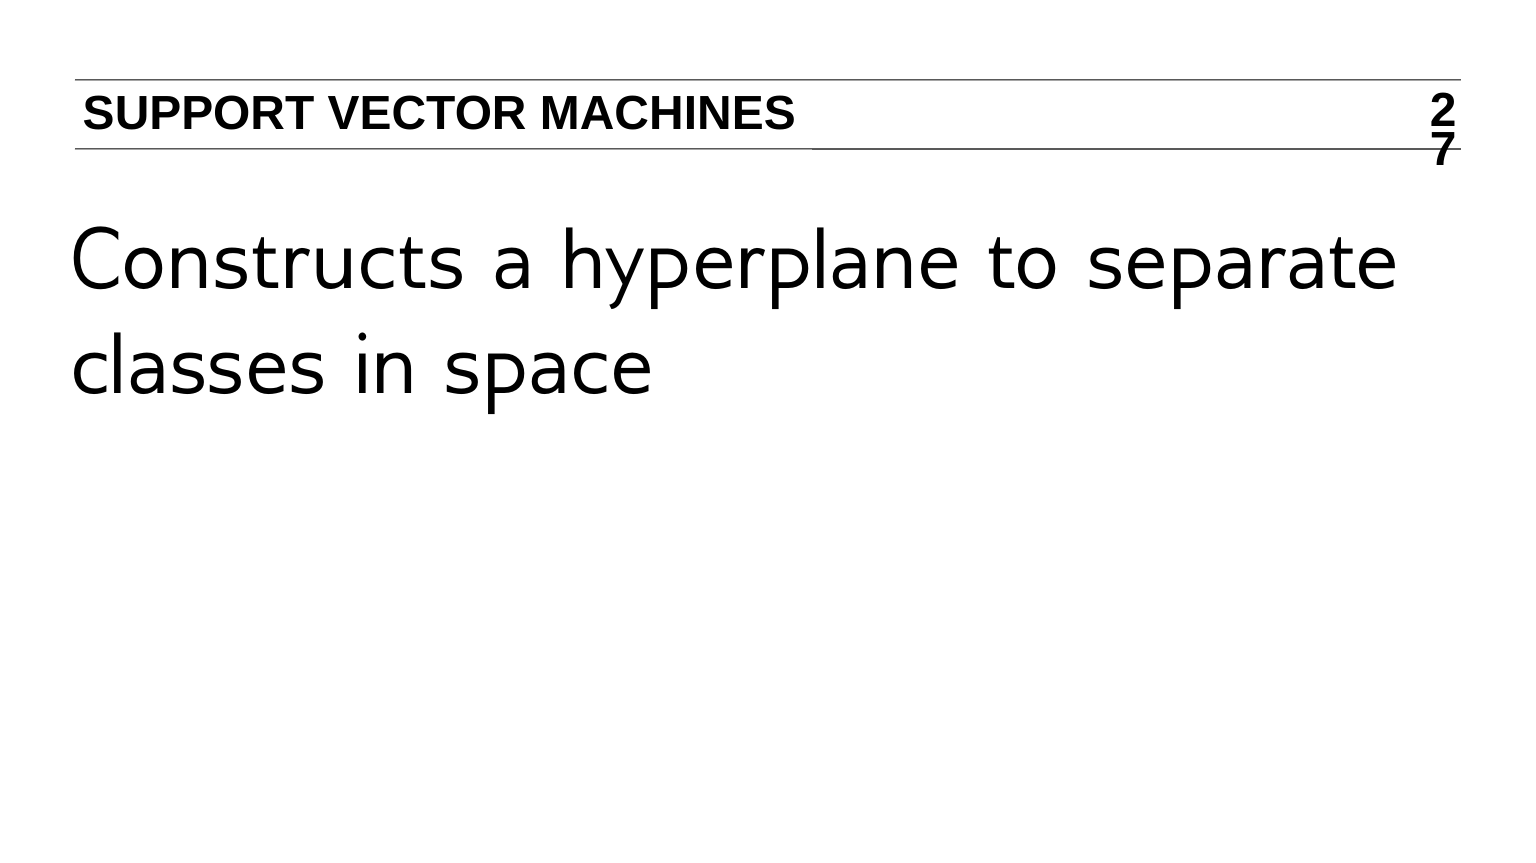

Support Vector Machines

27
Constructs a hyperplane to separate classes in space